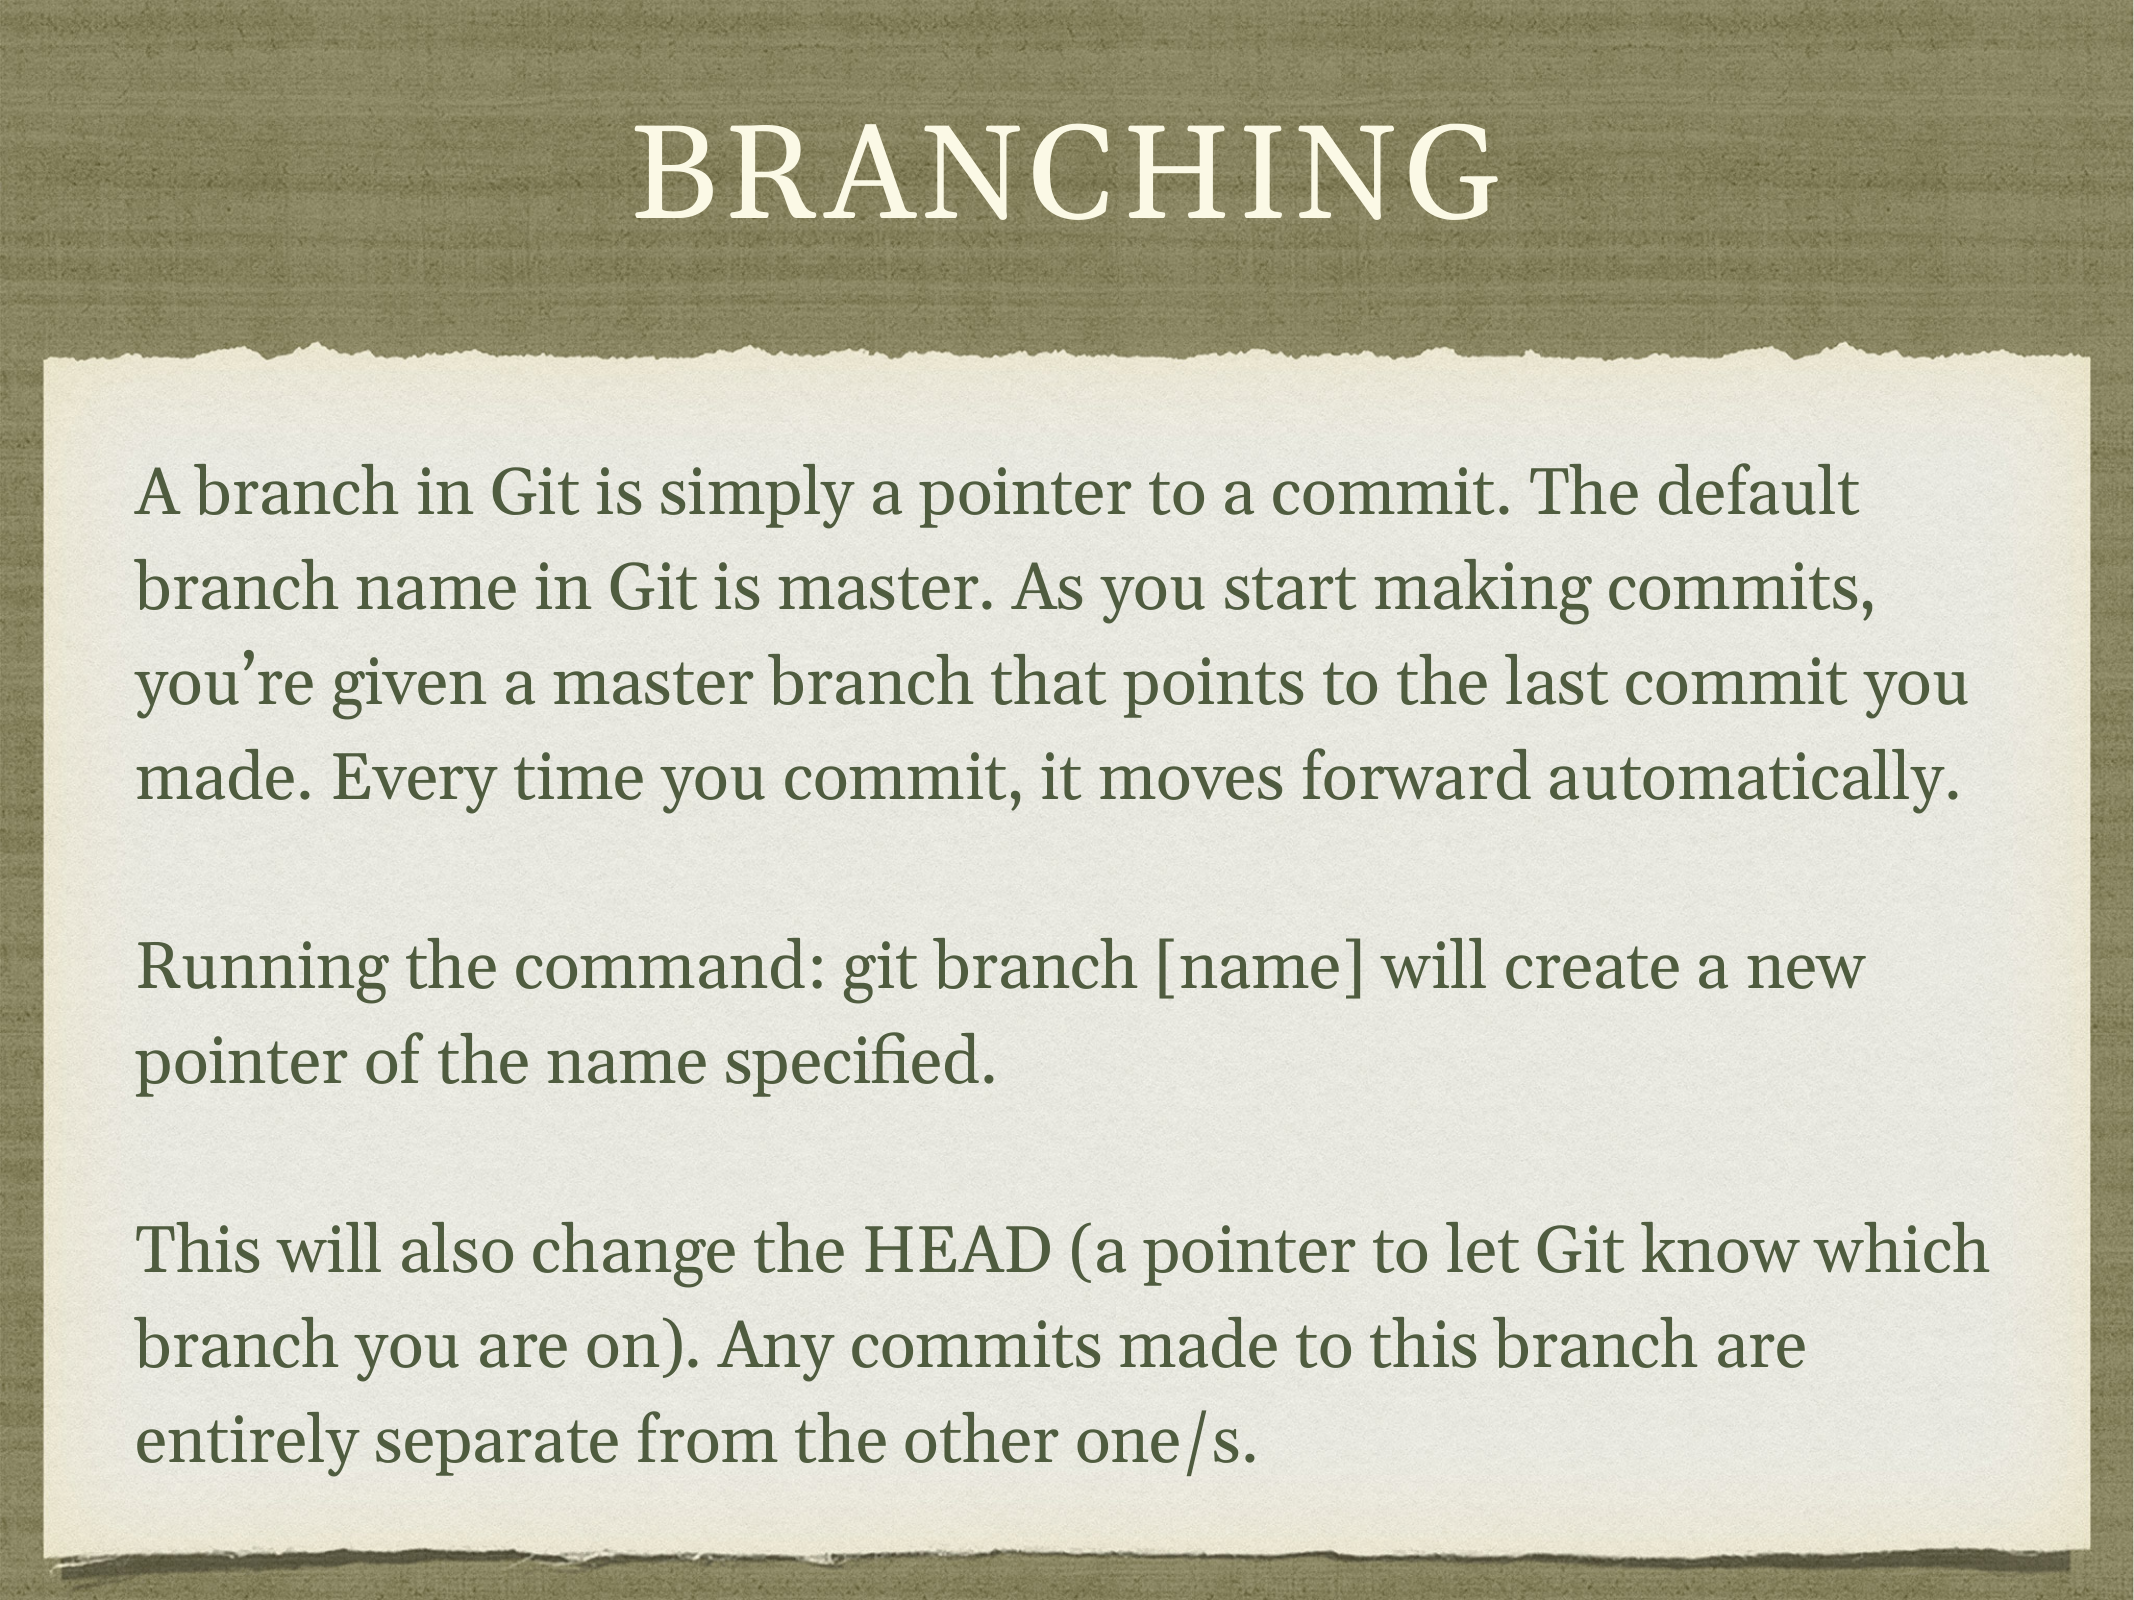

# Branching
A branch in Git is simply a pointer to a commit. The default branch name in Git is master. As you start making commits, you’re given a master branch that points to the last commit you made. Every time you commit, it moves forward automatically.
Running the command: git branch [name] will create a new pointer of the name specified.
This will also change the HEAD (a pointer to let Git know which branch you are on). Any commits made to this branch are entirely separate from the other one/s.